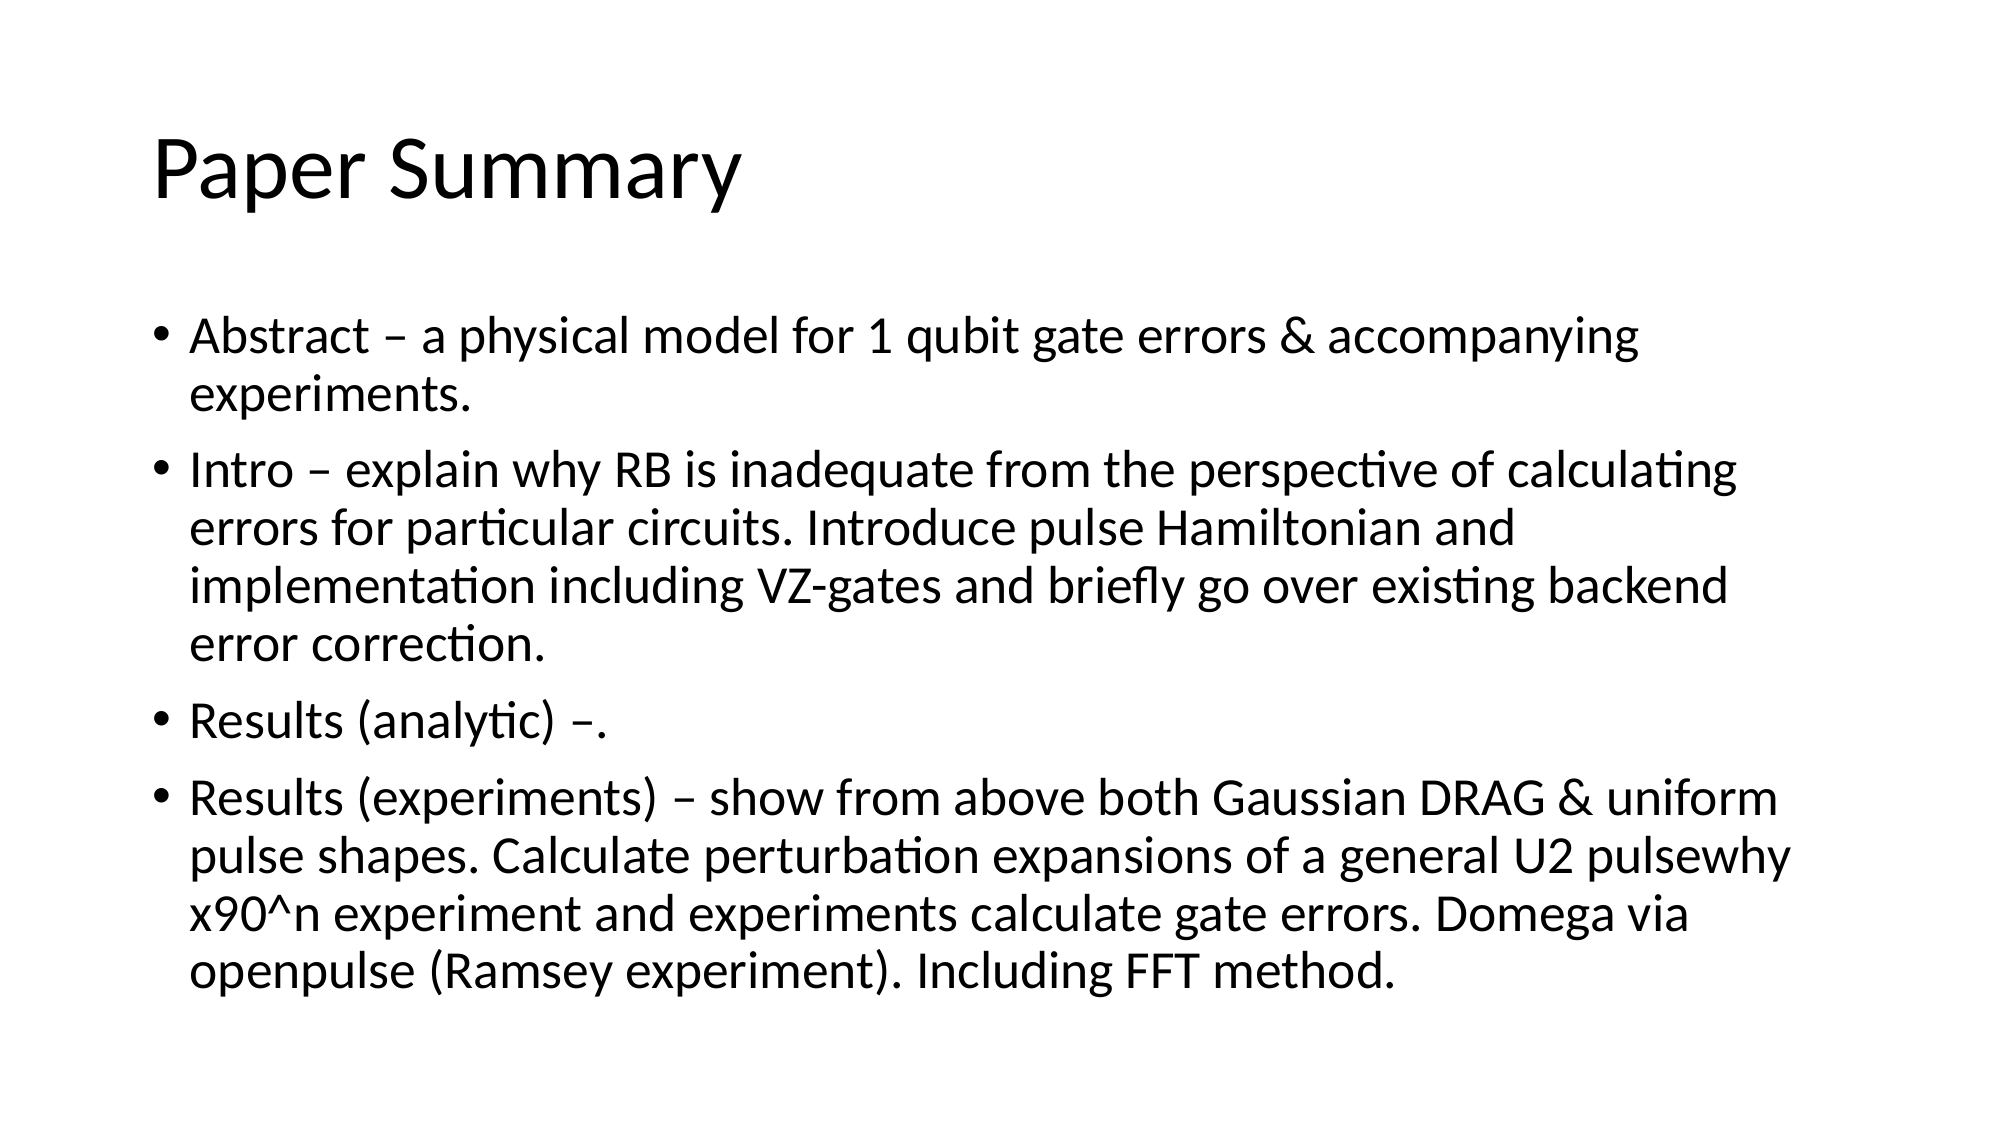

# Paper Summary
Abstract – a physical model for 1 qubit gate errors & accompanying experiments.
Intro – explain why RB is inadequate from the perspective of calculating errors for particular circuits. Introduce pulse Hamiltonian and implementation including VZ-gates and briefly go over existing backend error correction.
Results (analytic) –.
Results (experiments) – show from above both Gaussian DRAG & uniform pulse shapes. Calculate perturbation expansions of a general U2 pulsewhy x90^n experiment and experiments calculate gate errors. Domega via openpulse (Ramsey experiment). Including FFT method.